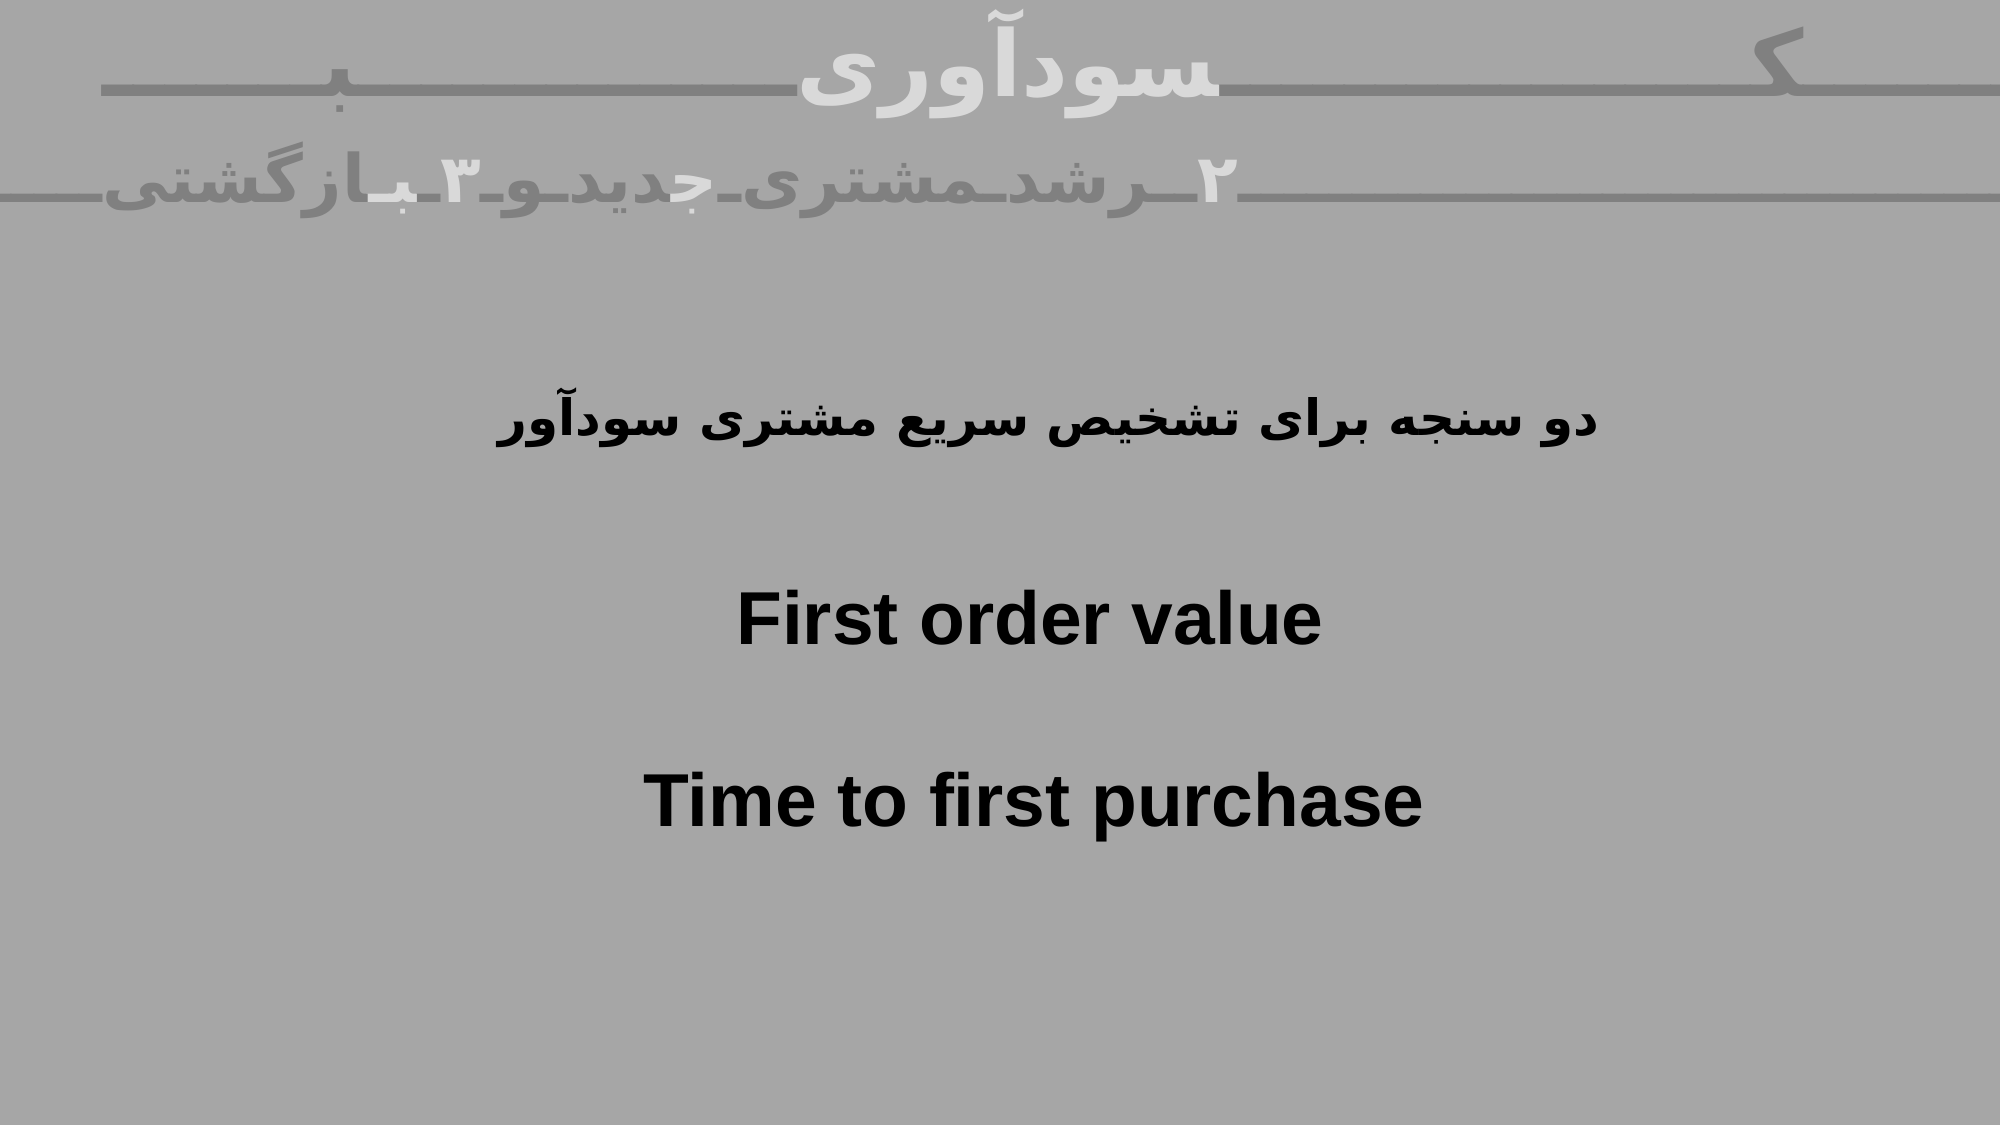

ـــــــکـــــــــــــــــسودآوری‌ــــــــــــــبـــــــ
ــــــــــــــــــــــــــــــــــ۲ــرشدـمشتری‌‌ـ‌جدیدـوـ۳ـبـازگشتی‌ـــــــــــ
دو سنجه برای تشخیص سریع مشتری سودآور
First order value
Time to first purchase